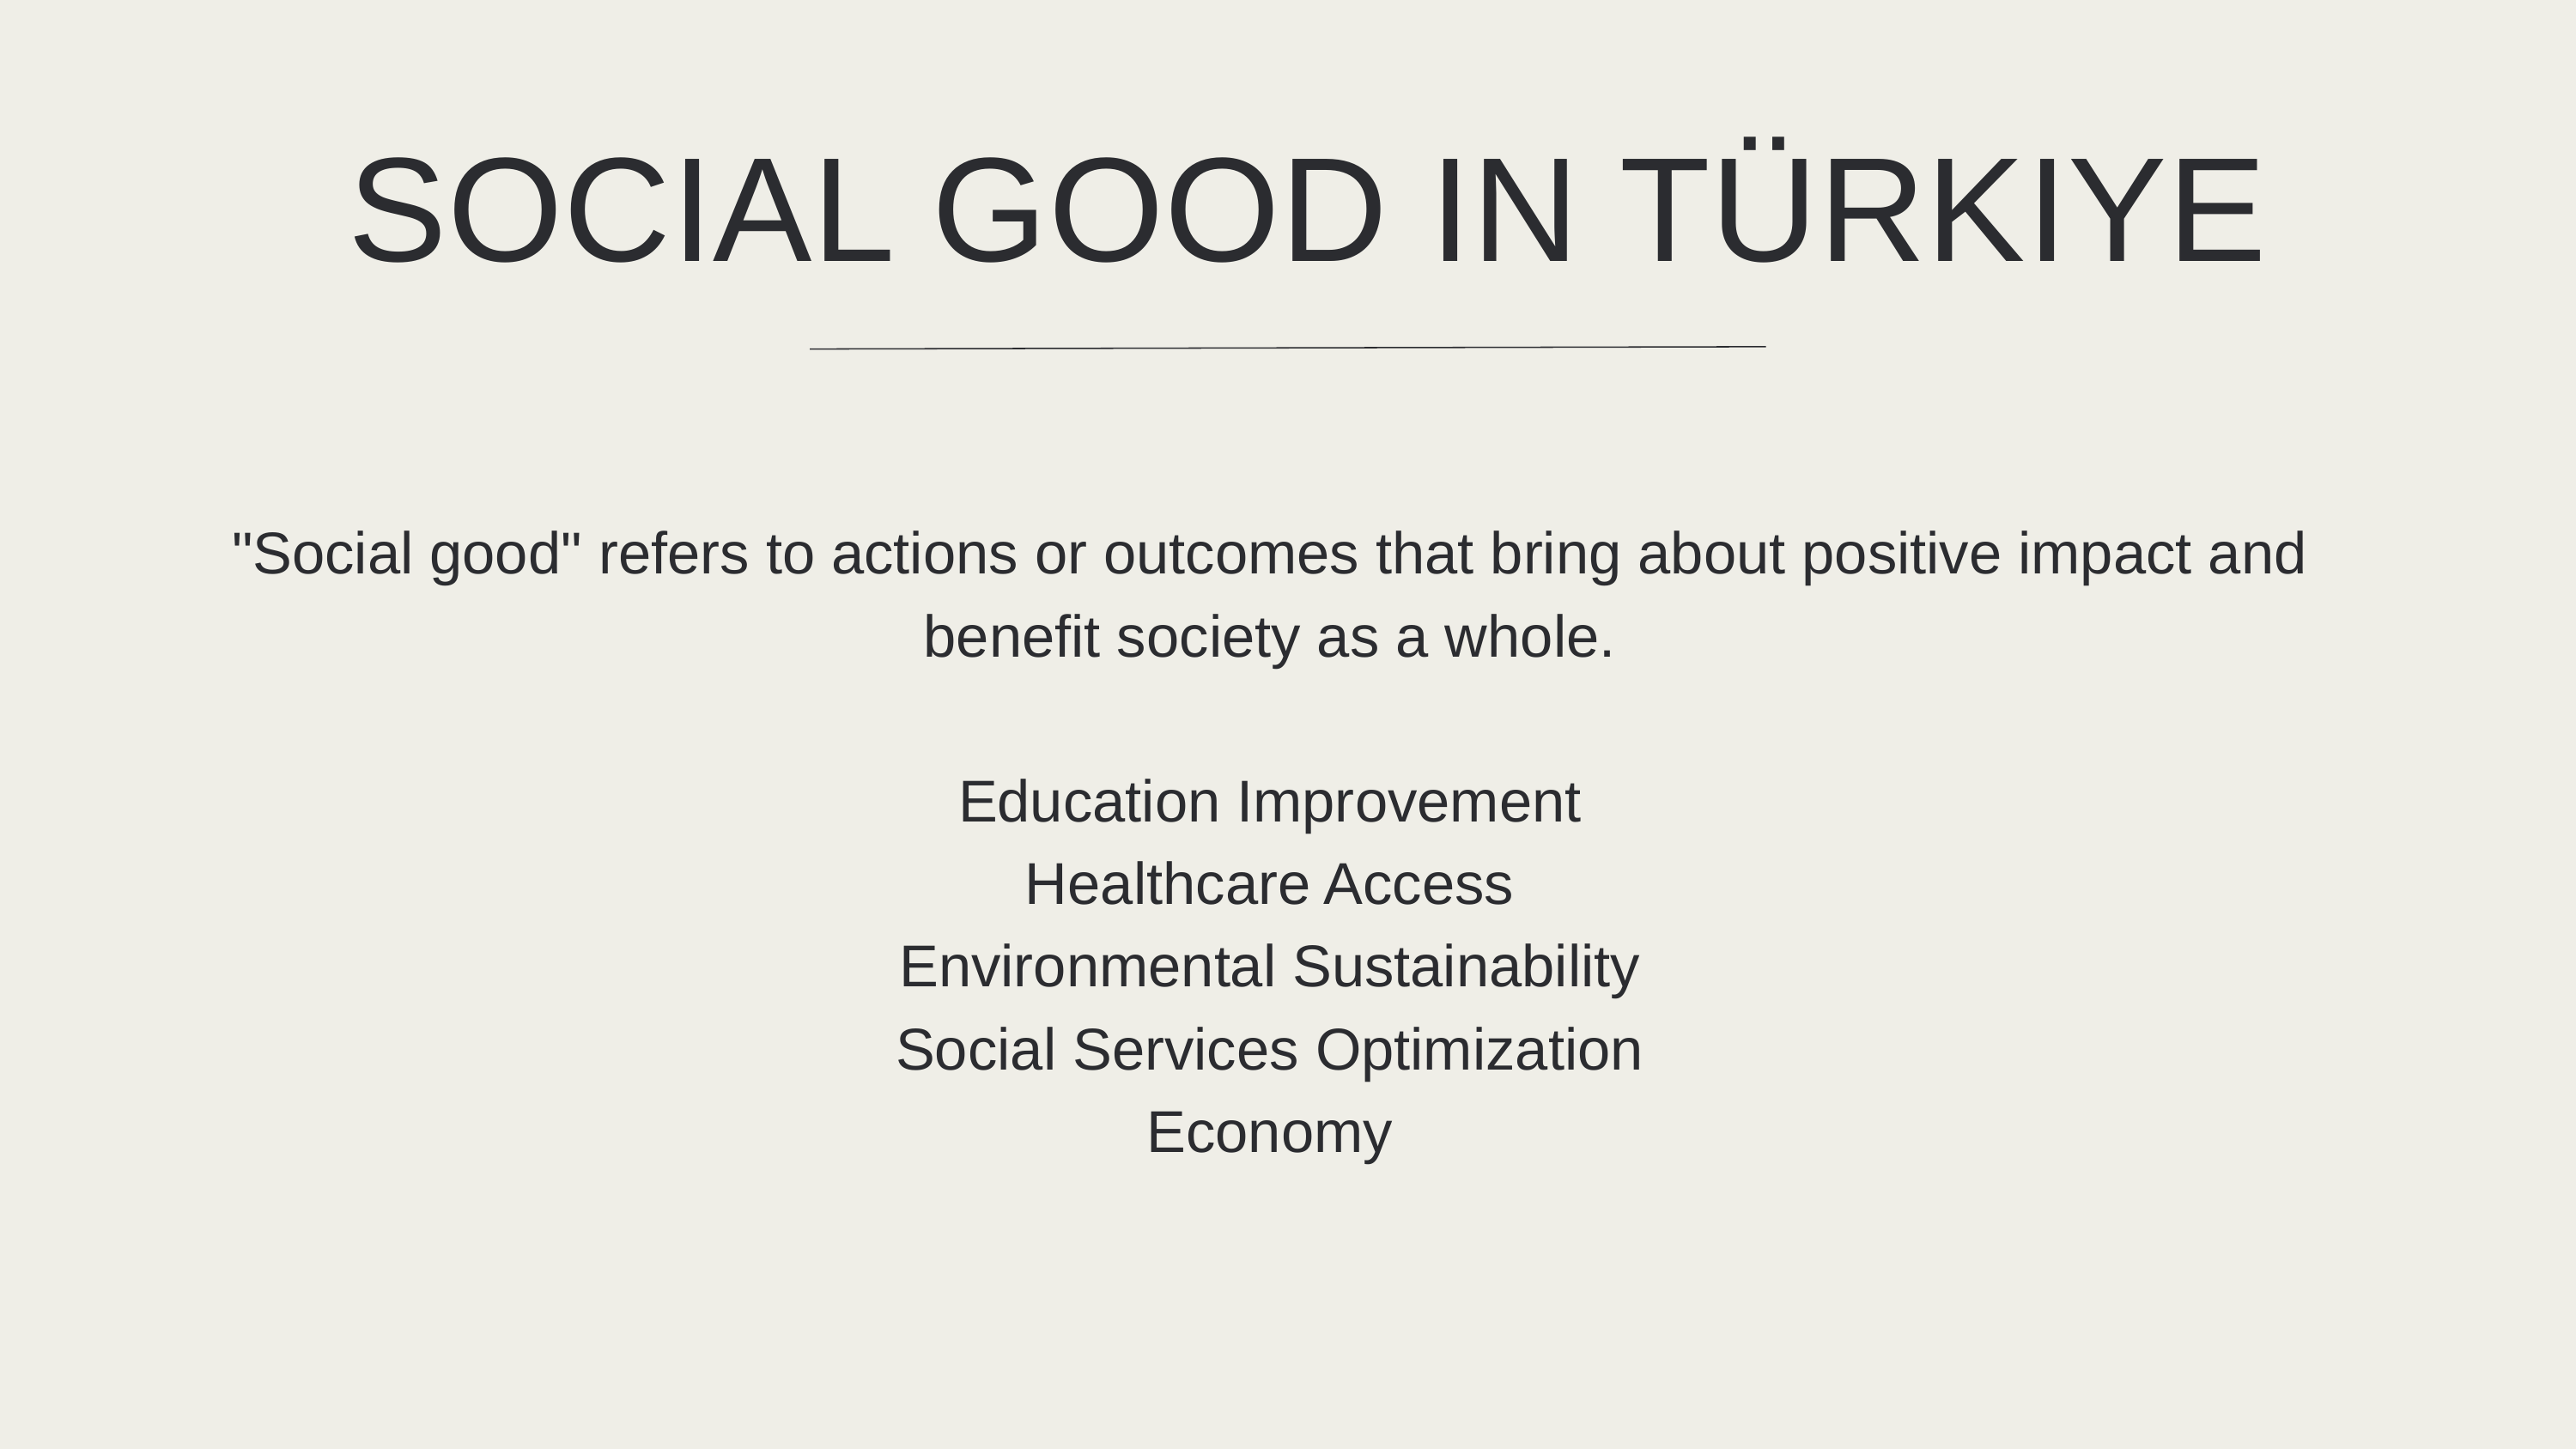

SOCIAL GOOD IN TÜRKIYE

"Social good" refers to actions or outcomes that bring about positive impact and benefit society as a whole.

Education Improvement
Healthcare Access
Environmental Sustainability
Social Services Optimization
Economy